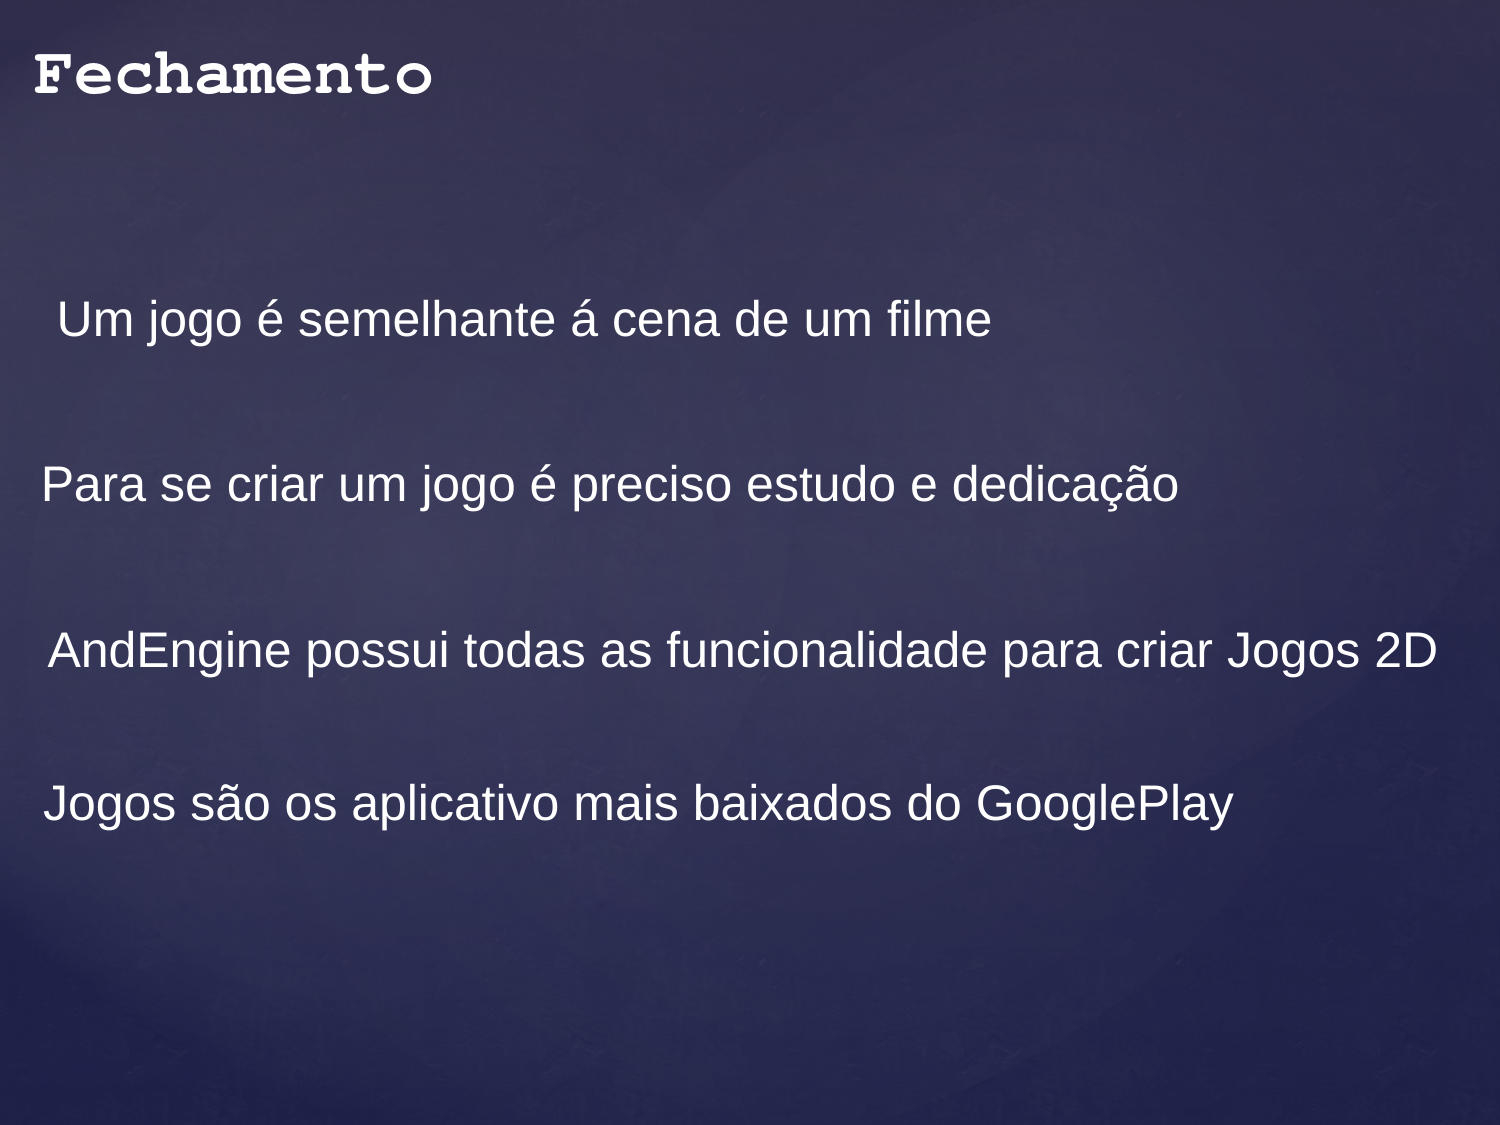

Fechamento
Um jogo é semelhante á cena de um filme
Para se criar um jogo é preciso estudo e dedicação
AndEngine possui todas as funcionalidade para criar Jogos 2D
Jogos são os aplicativo mais baixados do GooglePlay